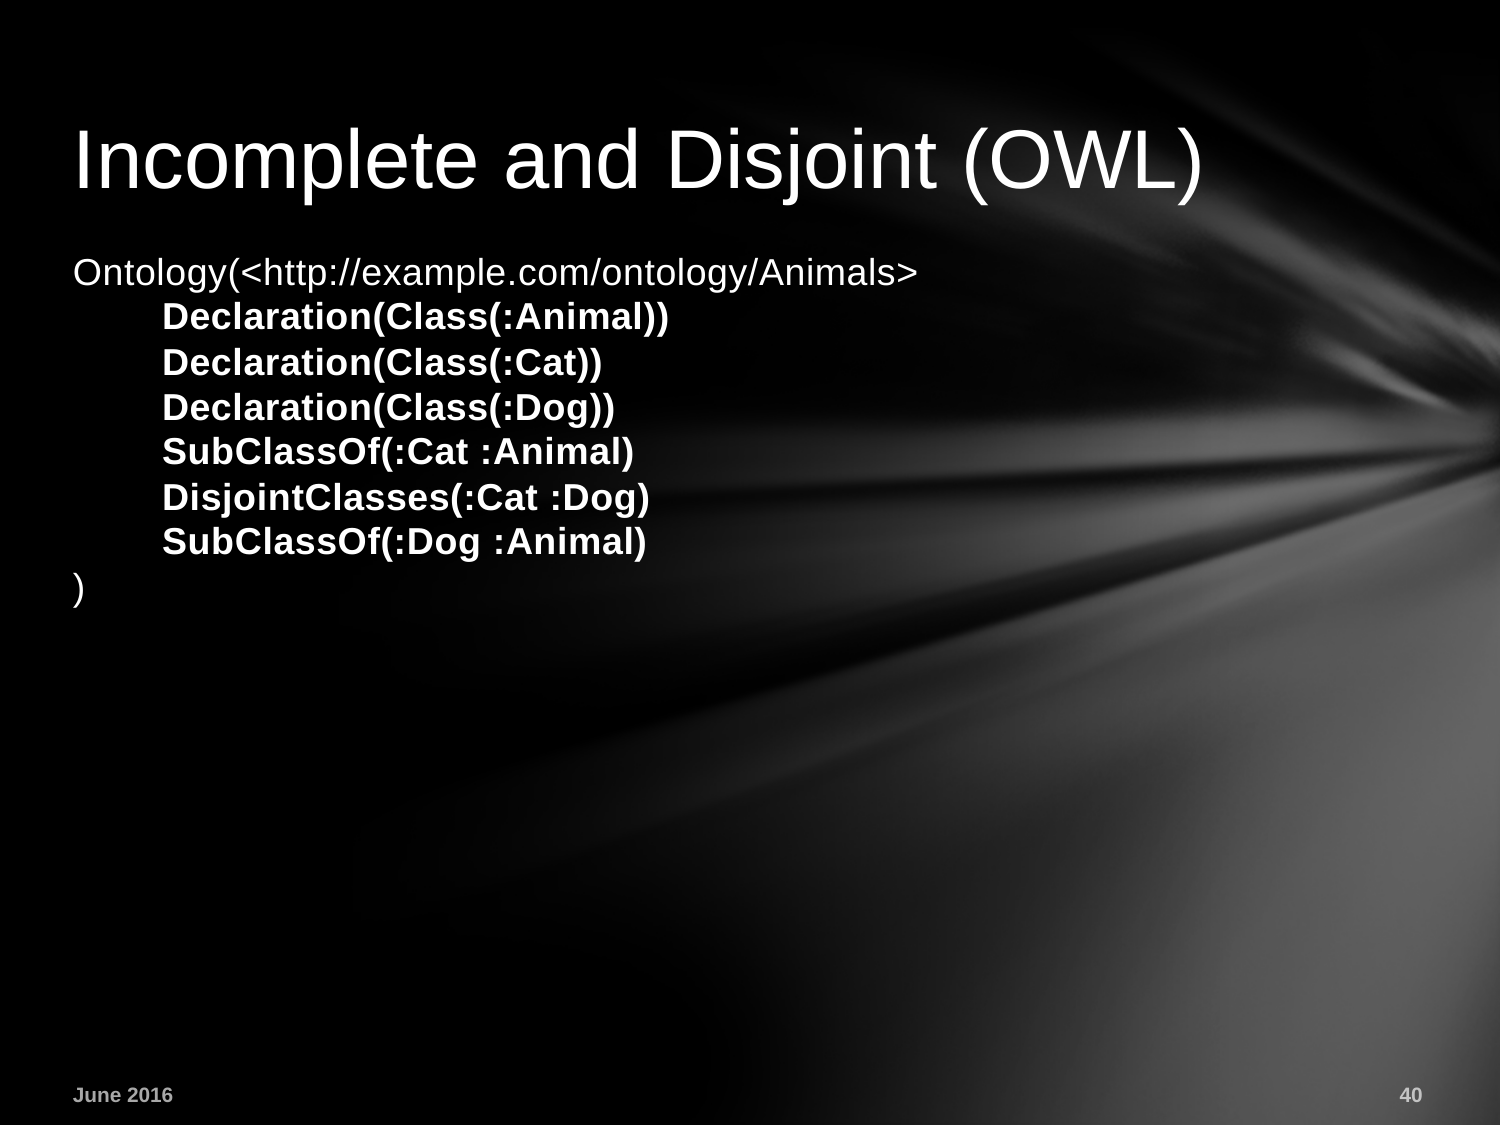

# Incomplete and Disjoint (OWL)
Ontology(<http://example.com/ontology/Animals>
        Declaration(Class(:Animal))
        Declaration(Class(:Cat))
        Declaration(Class(:Dog))
        SubClassOf(:Cat :Animal)
        DisjointClasses(:Cat :Dog)
        SubClassOf(:Dog :Animal)
)
June 2016

40